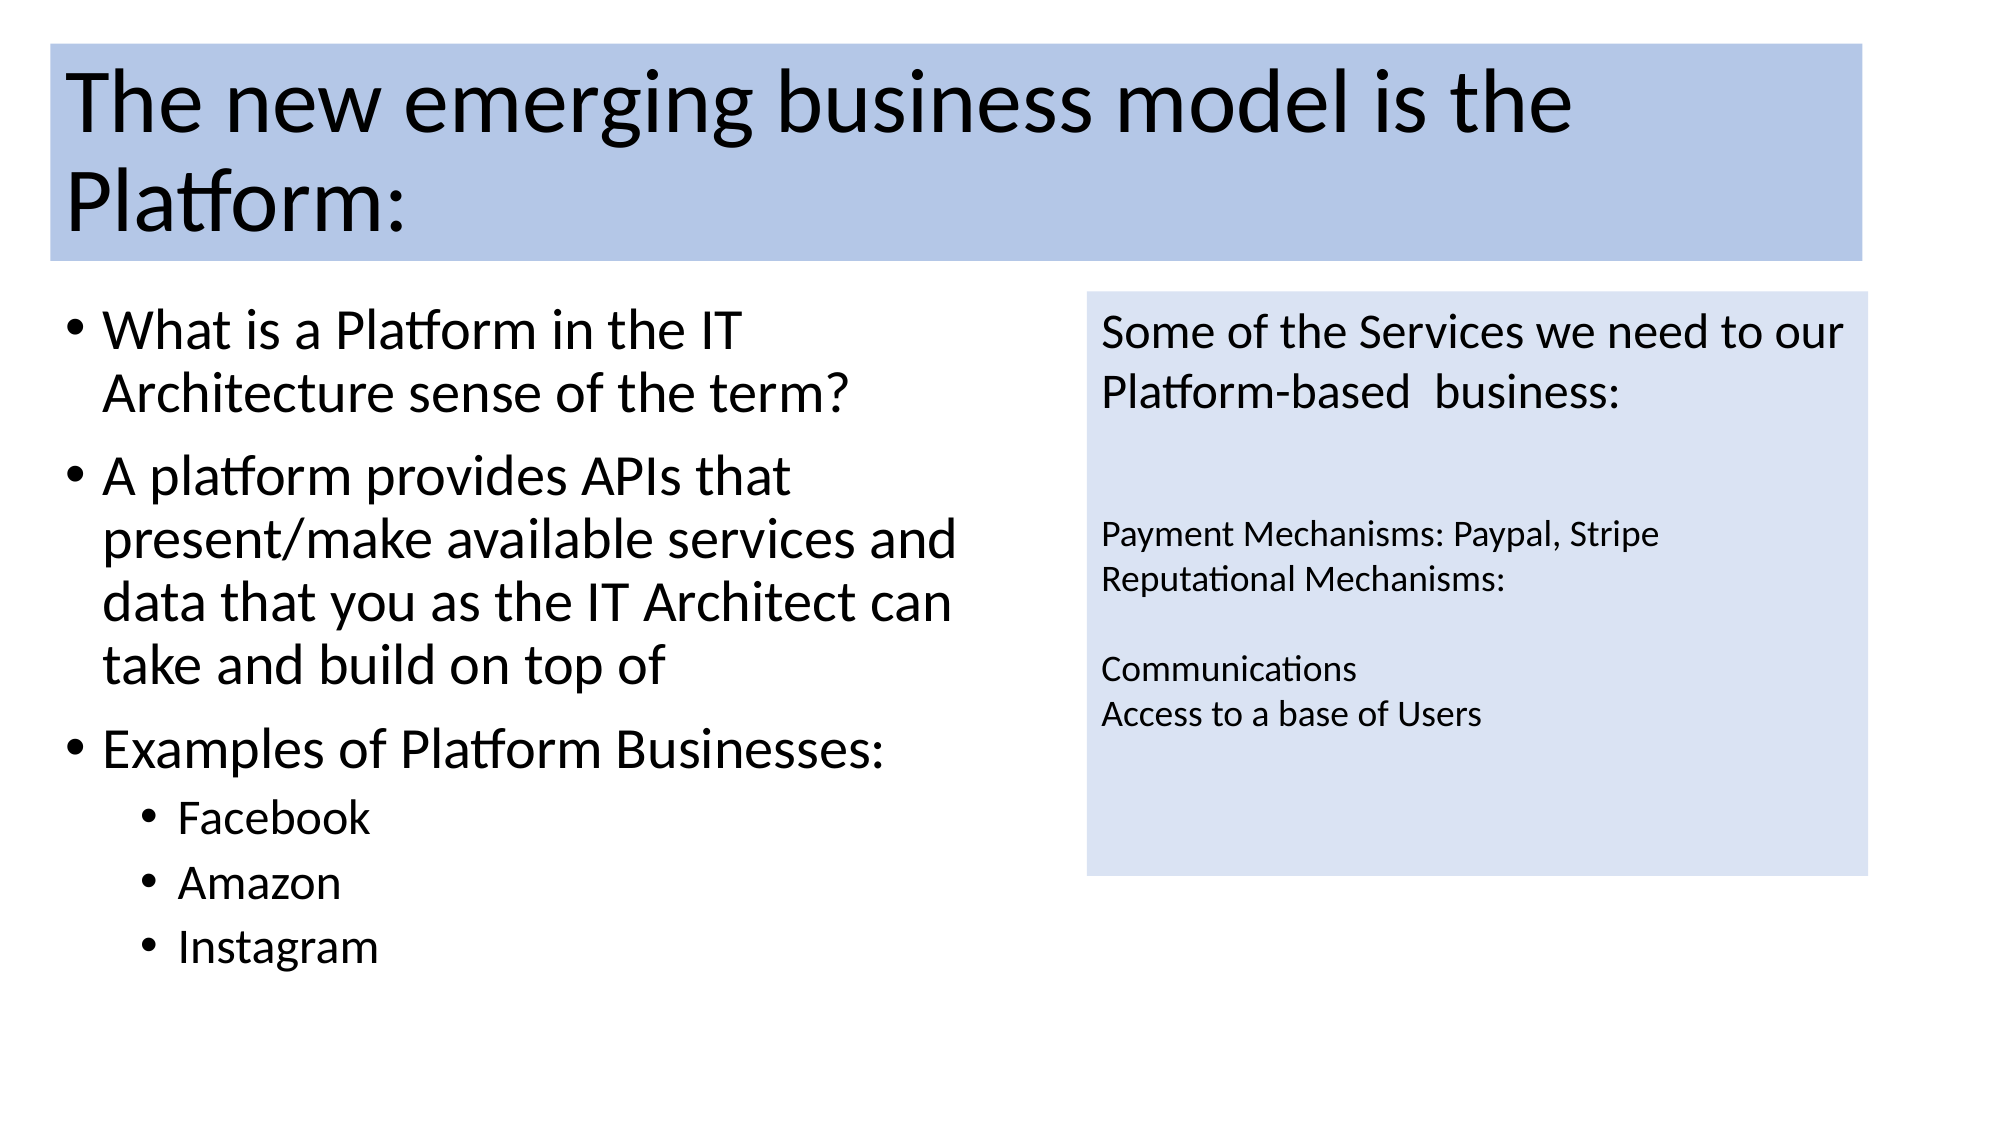

# The new emerging business model is the Platform:
What is a Platform in the IT Architecture sense of the term?
A platform provides APIs that present/make available services and data that you as the IT Architect can take and build on top of
Examples of Platform Businesses:
Facebook
Amazon
Instagram

Some of the Services we need to our Platform-based  business:

Payment Mechanisms: Paypal, Stripe
Reputational Mechanisms:

Communications
Access to a base of Users